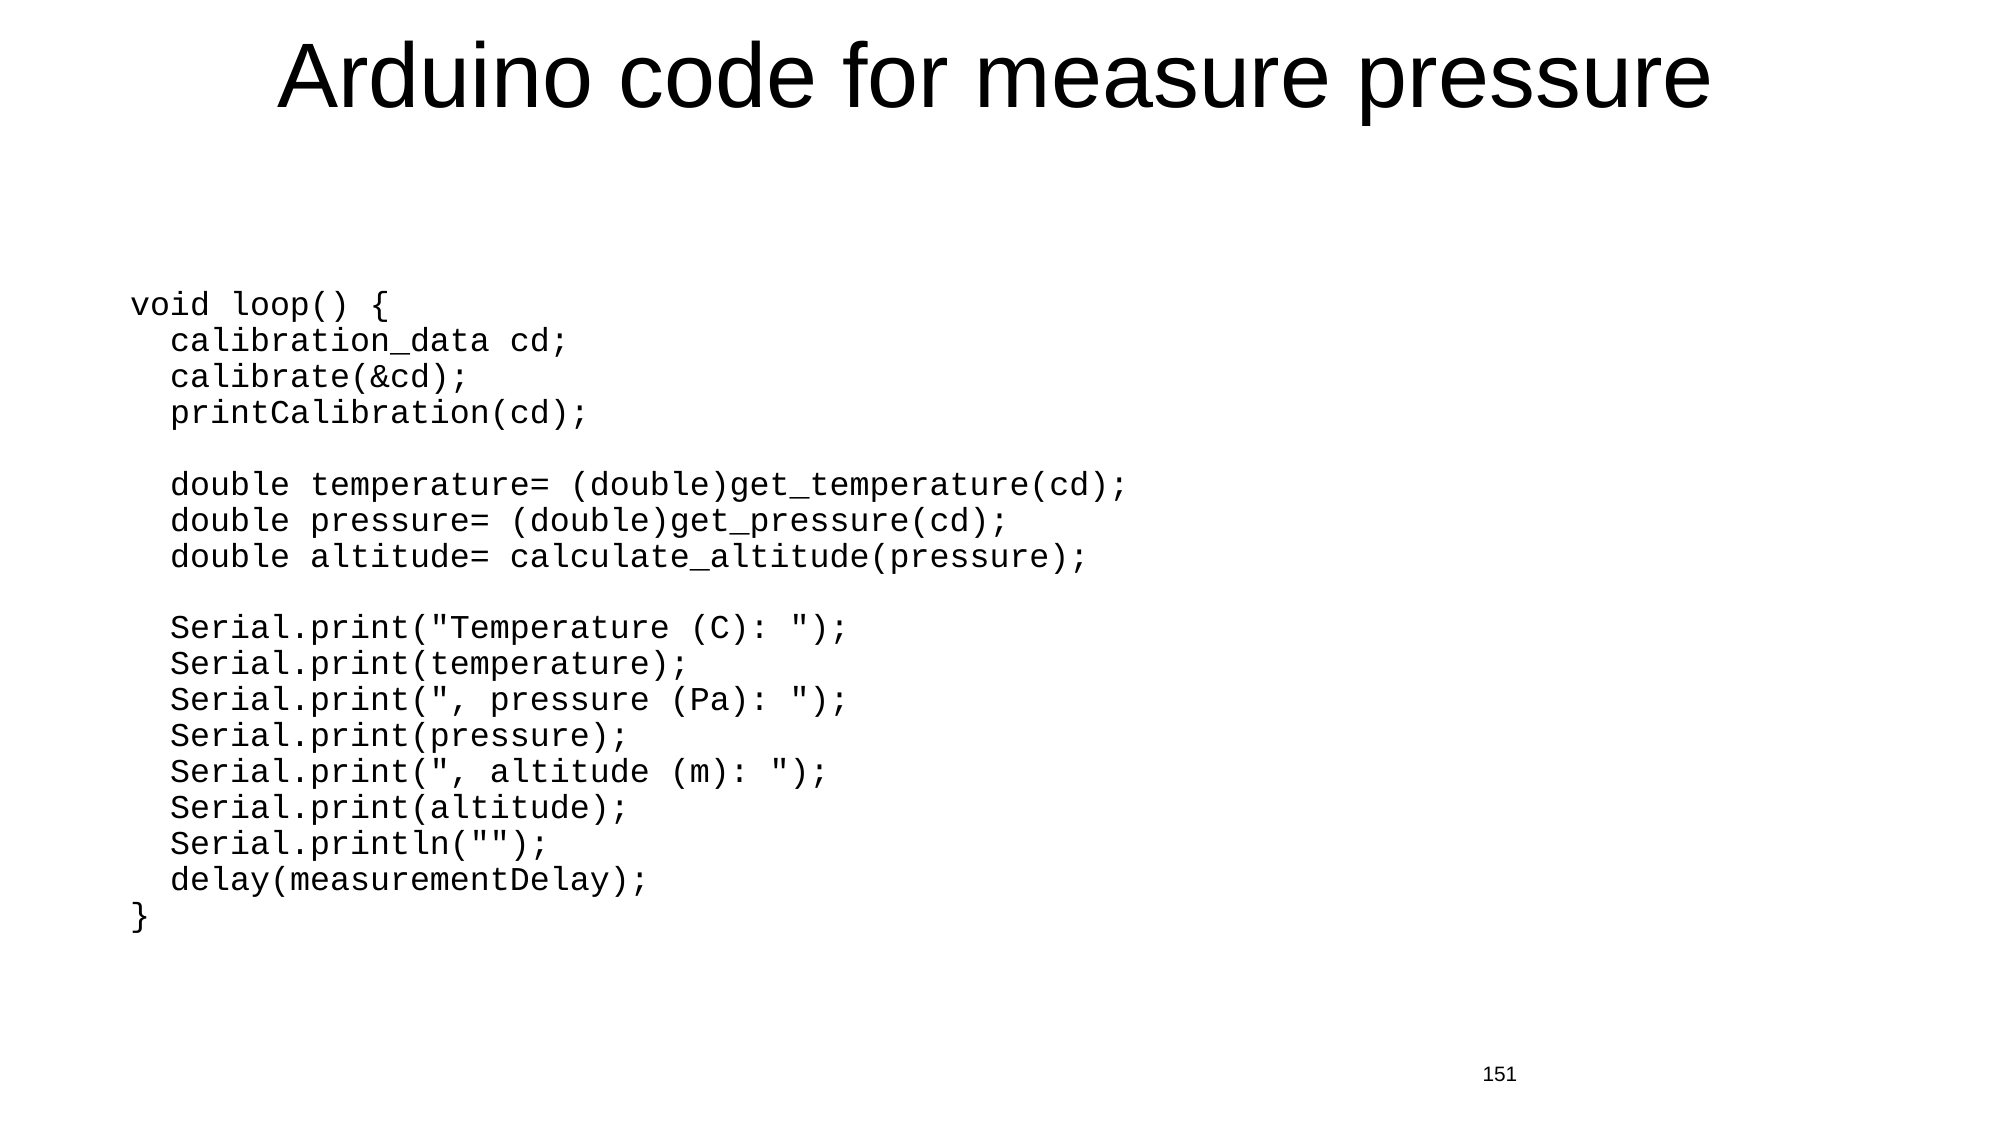

# Arduino code for measure pressure
void loop() {
  calibration_data cd;
  calibrate(&cd);
  printCalibration(cd);

  double temperature= (double)get_temperature(cd);
  double pressure= (double)get_pressure(cd);
  double altitude= calculate_altitude(pressure);

  Serial.print("Temperature (C): ");
  Serial.print(temperature);
  Serial.print(", pressure (Pa): ");
  Serial.print(pressure);
  Serial.print(", altitude (m): ");
  Serial.print(altitude);
  Serial.println("");
  delay(measurementDelay);
}

151